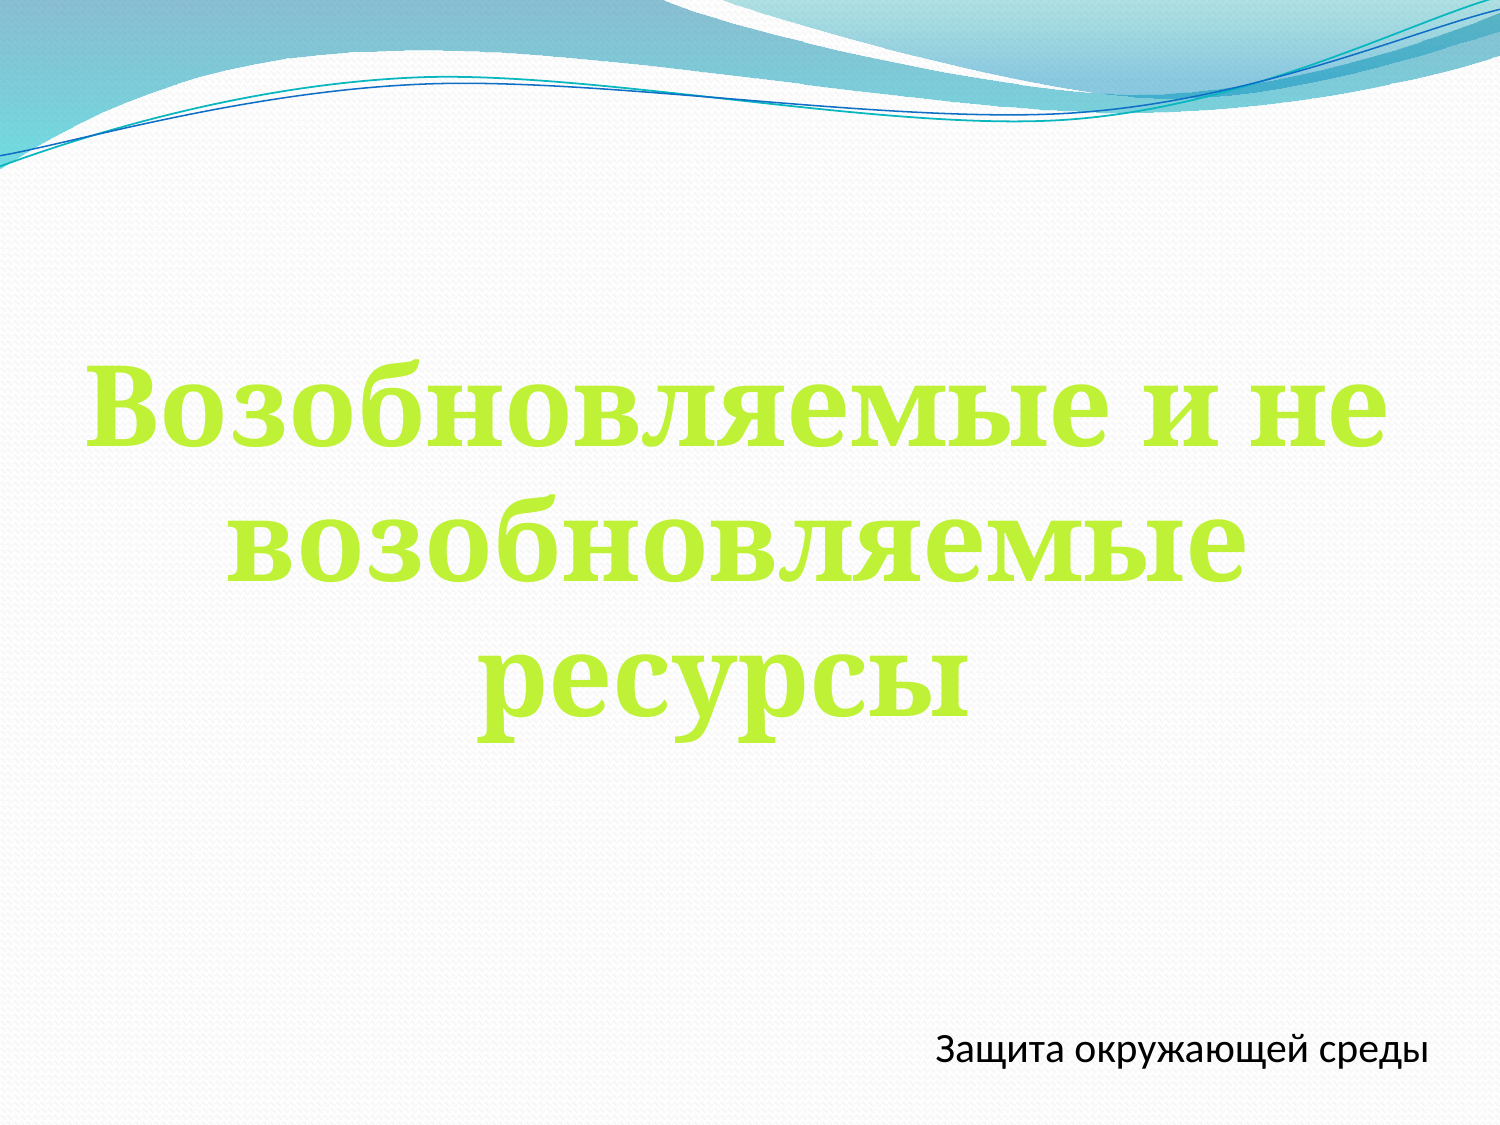

Возобновляемые и не возобновляемые ресурсы
Защита окружающей среды